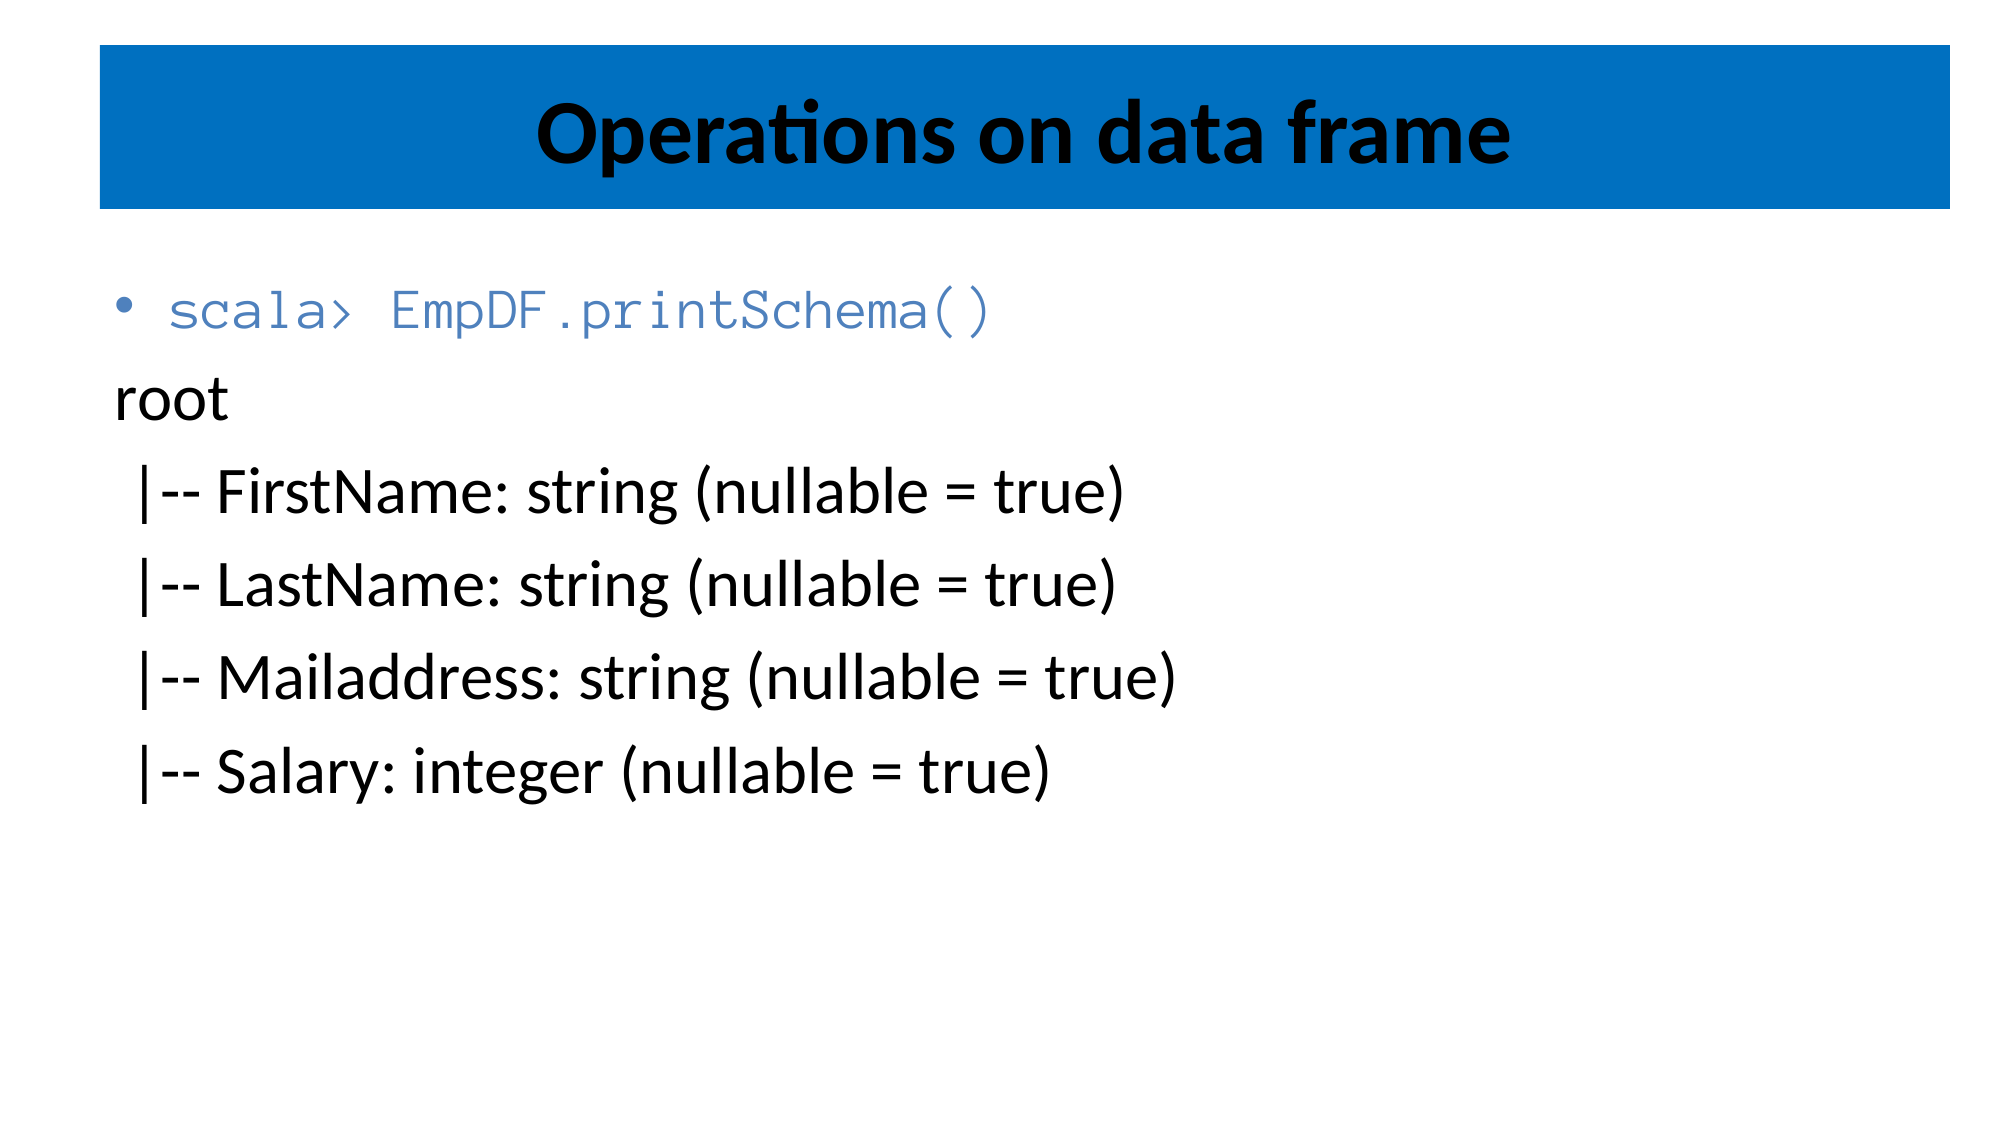

# Operations on data frame
scala> EmpDF.printSchema()
root
 |-- FirstName: string (nullable = true)
 |-- LastName: string (nullable = true)
 |-- Mailaddress: string (nullable = true)
 |-- Salary: integer (nullable = true)